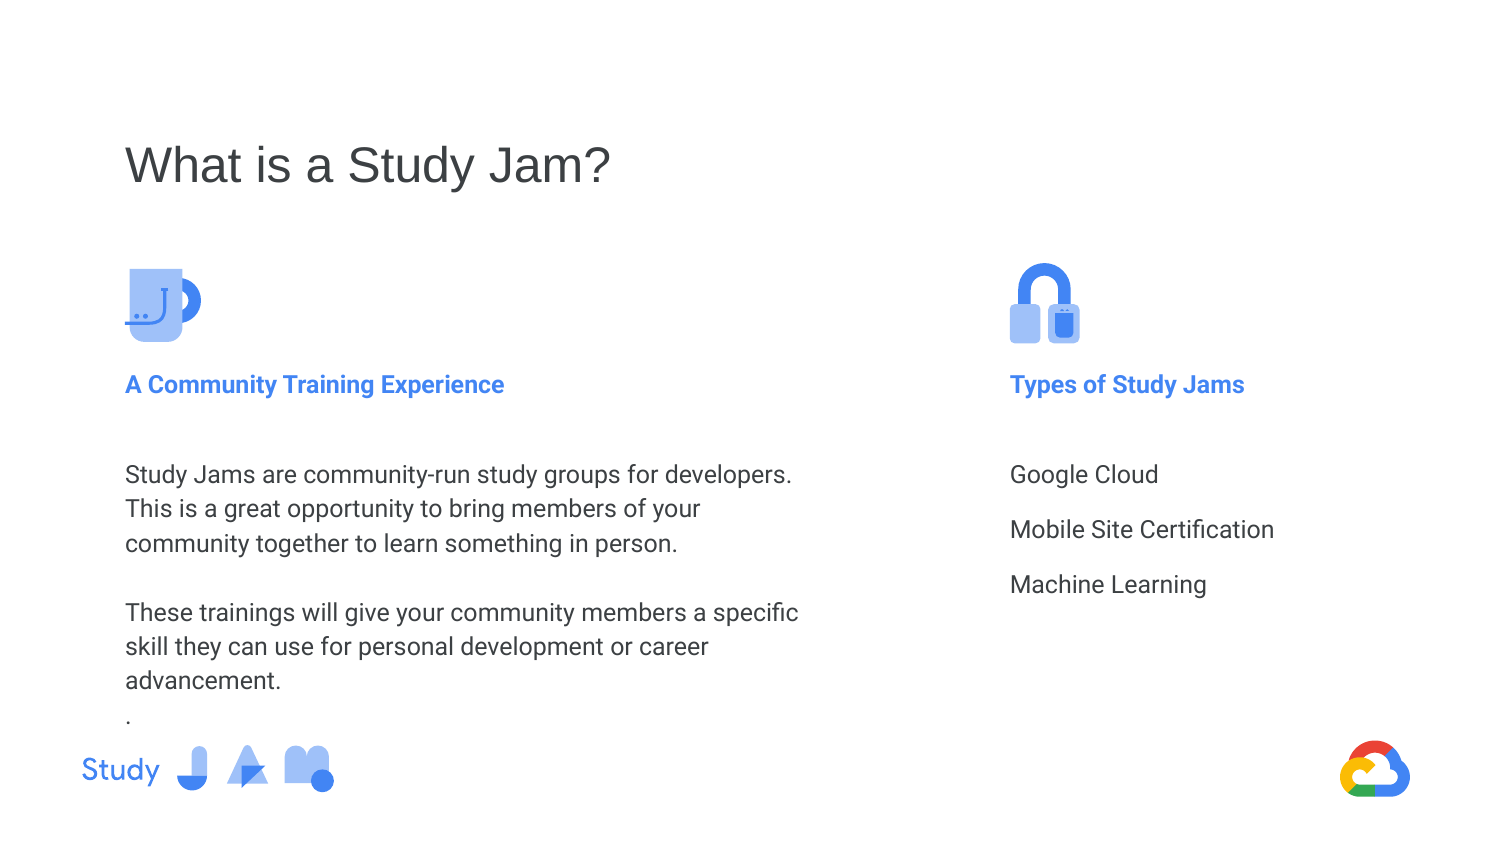

# What is a Study Jam?

A Community Training Experience

Study Jams are community-run study groups for developers.
This is a great opportunity to bring members of your community together to learn something in person.
These trainings will give your community members a specific skill they can use for personal development or career advancement.
.
Types of Study Jams
Google Cloud
Mobile Site Certification
Machine Learning